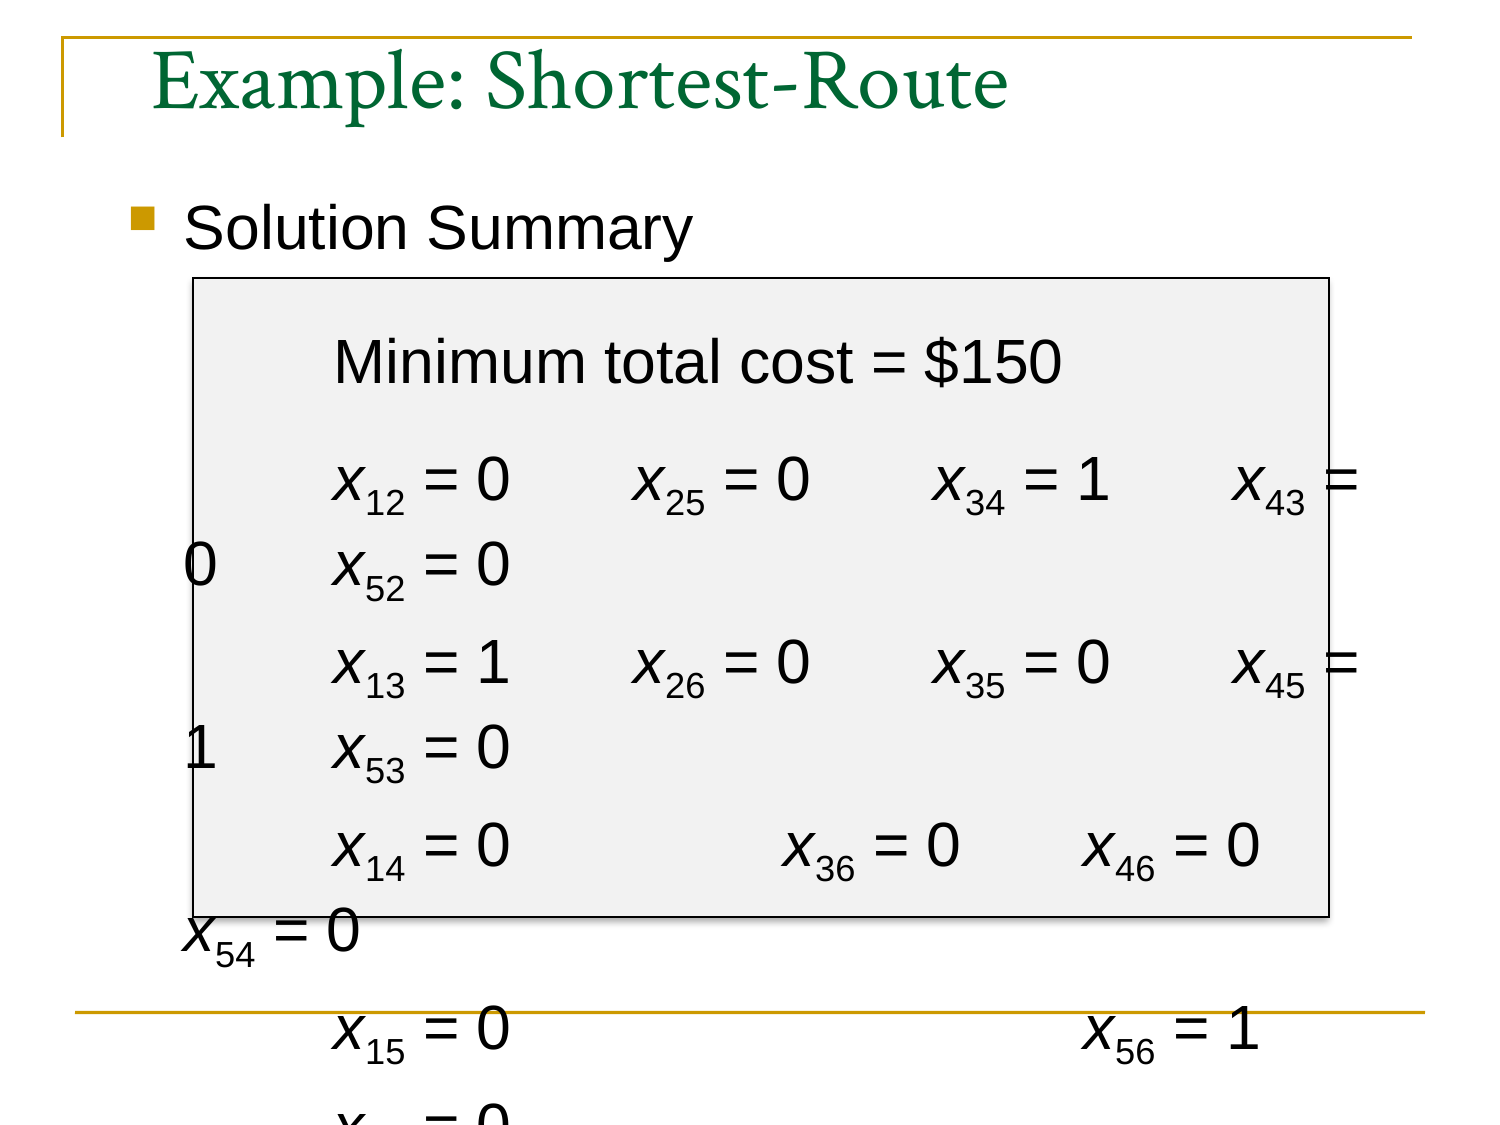

# Example: Shortest-Route
Solution Summary

		Minimum total cost = $150

		x12 = 0	x25 = 0	x34 = 1	x43 = 0	x52 = 0
     	x13 = 1	x26 = 0	x35 = 0	x45 = 1	x53 = 0
     	x14 = 0	 	x36 = 0	x46 = 0	x54 = 0
     	x15 = 0	 	 	 	x56 = 1
     	x16 = 0